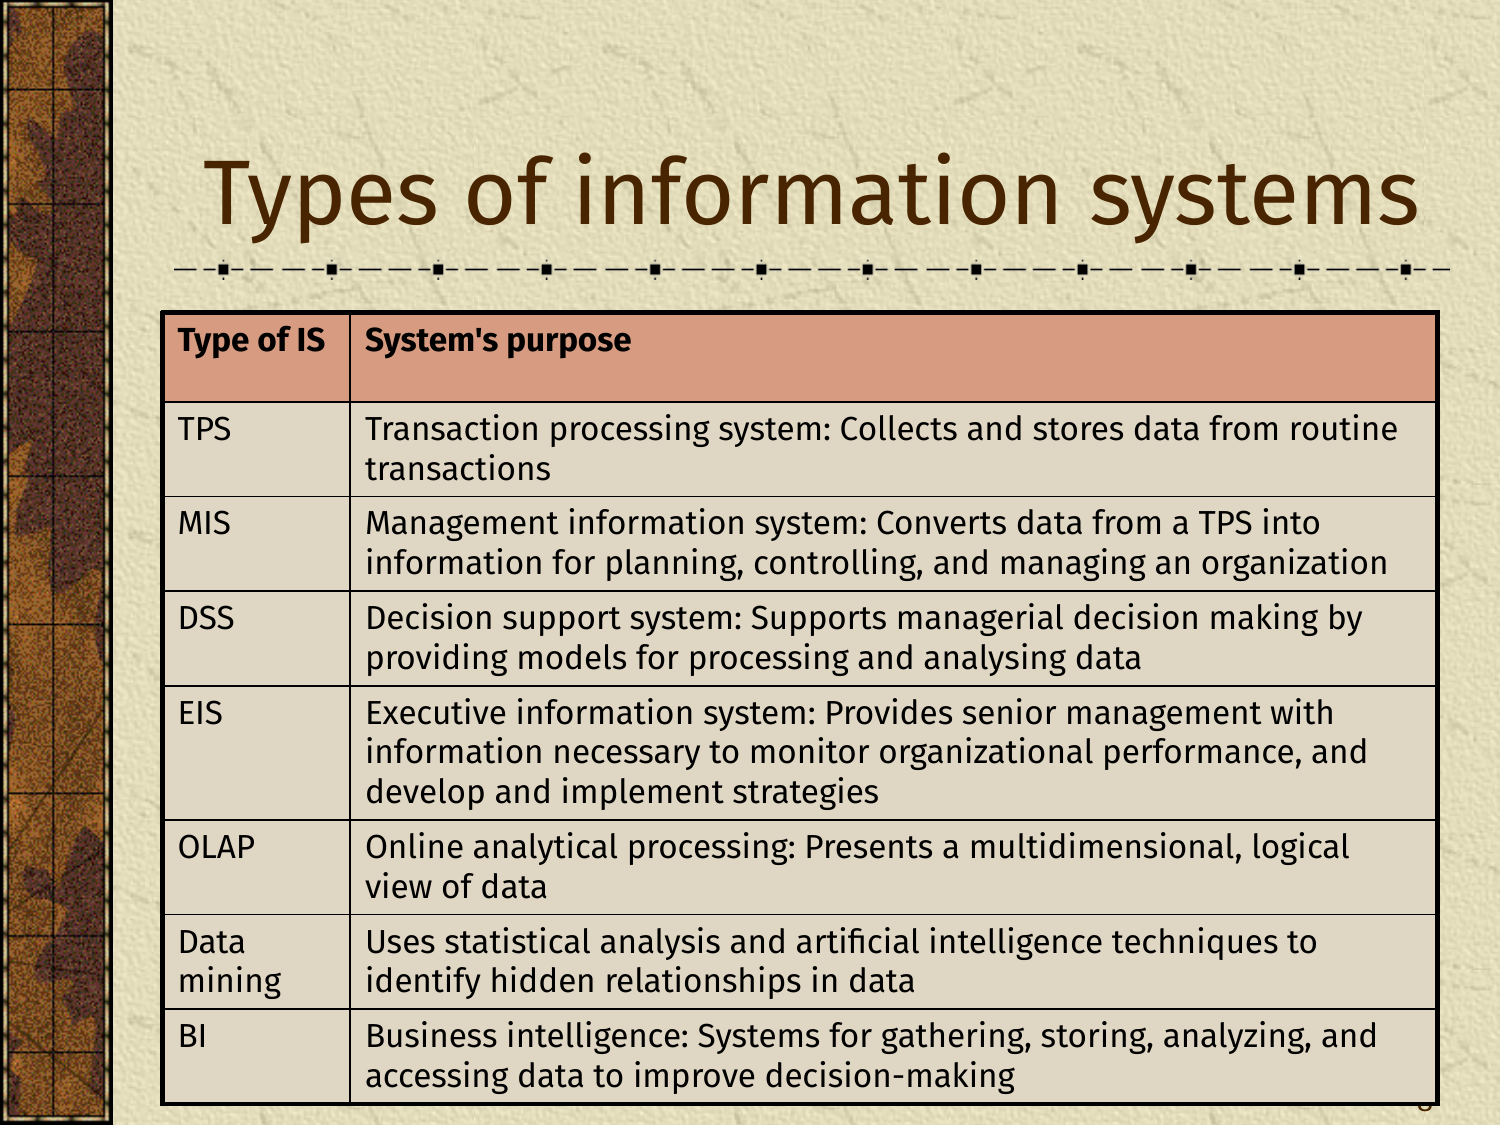

# Types of information systems
| Type of IS | System's purpose |
| --- | --- |
| TPS | Transaction processing system: Collects and stores data from routine transactions |
| MIS | Management information system: Converts data from a TPS into information for planning, controlling, and managing an organization |
| DSS | Decision support system: Supports managerial decision making by providing models for processing and analysing data |
| EIS | Executive information system: Provides senior management with information necessary to monitor organizational performance, and develop and implement strategies |
| OLAP | Online analytical processing: Presents a multidimensional, logical view of data |
| Data mining | Uses statistical analysis and artificial intelligence techniques to identify hidden relationships in data |
| BI | Business intelligence: Systems for gathering, storing, analyzing, and accessing data to improve decision-making |
8